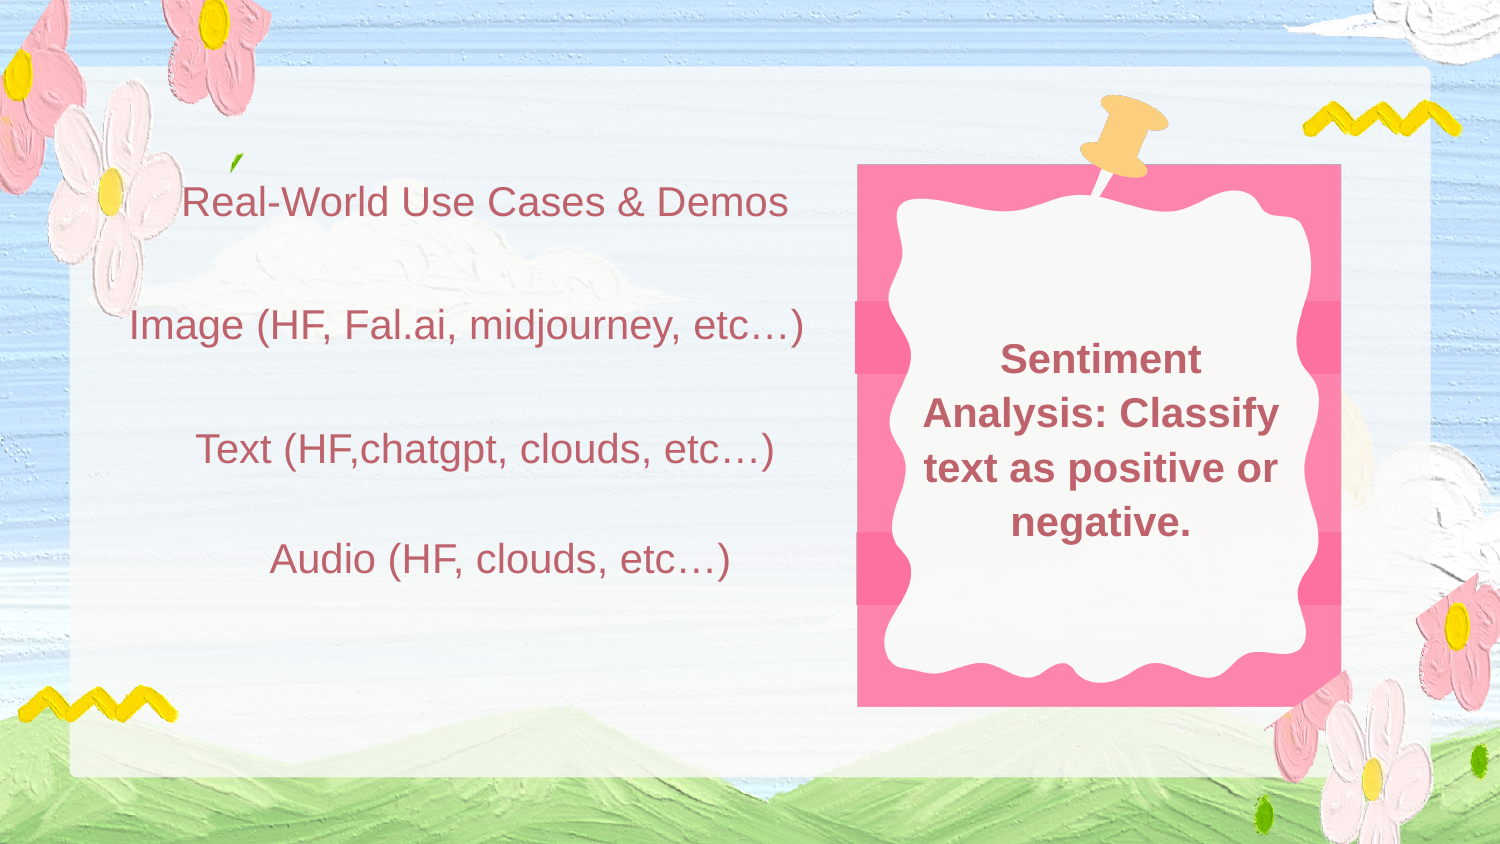

Real-World Use Cases & Demos
Sentiment Analysis: Classify text as positive or negative.
Image (HF, Fal.ai, midjourney, etc…)
Text (HF,chatgpt, clouds, etc…)
Audio (HF, clouds, etc…)